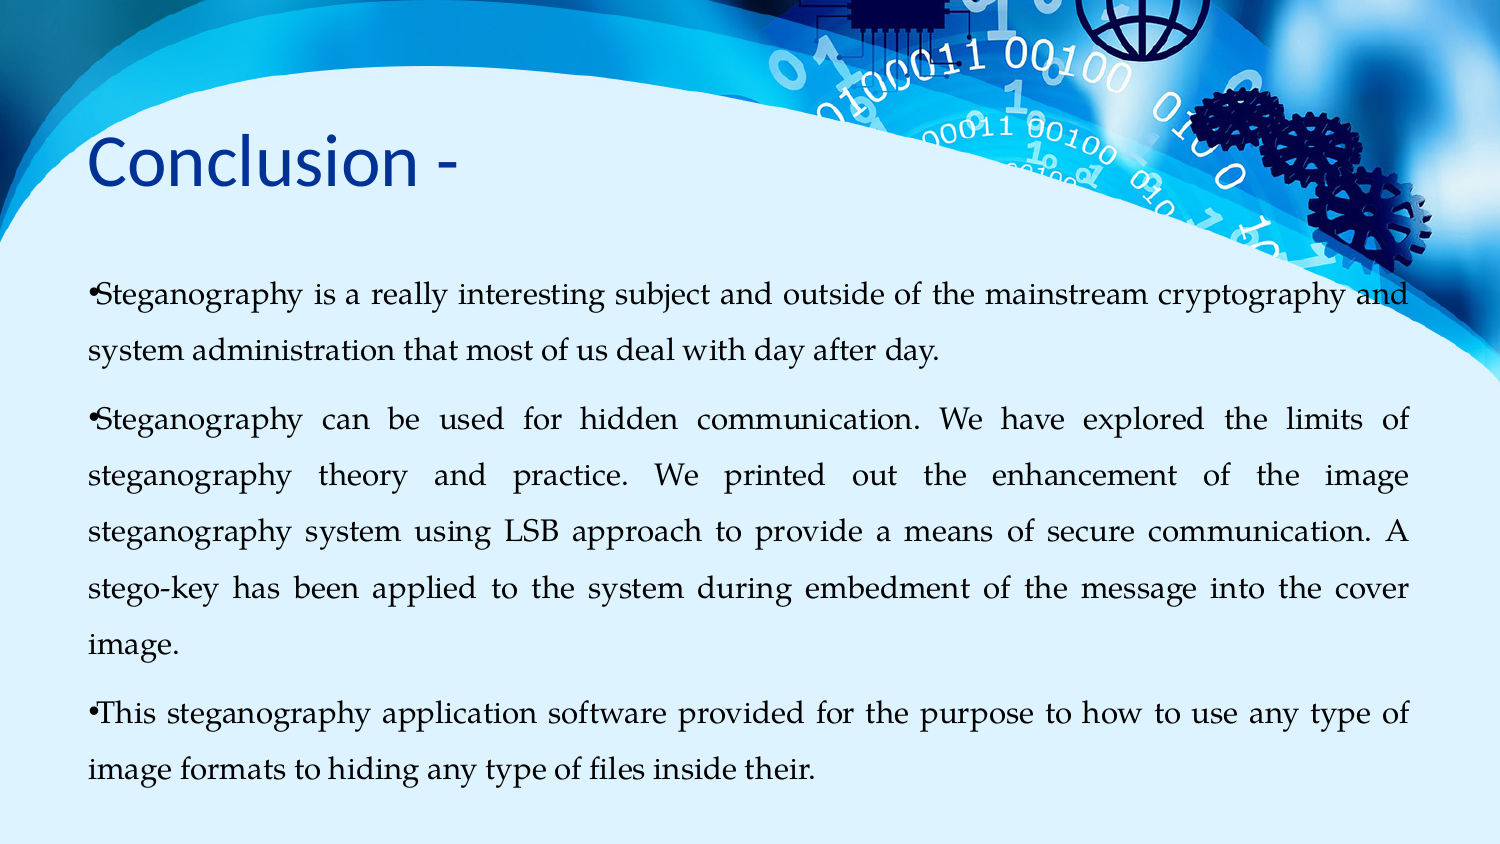

# Conclusion -
Steganography is a really interesting subject and outside of the mainstream cryptography and system administration that most of us deal with day after day.
Steganography can be used for hidden communication. We have explored the limits of steganography theory and practice. We printed out the enhancement of the image steganography system using LSB approach to provide a means of secure communication. A stego-key has been applied to the system during embedment of the message into the cover image.
This steganography application software provided for the purpose to how to use any type of image formats to hiding any type of files inside their.